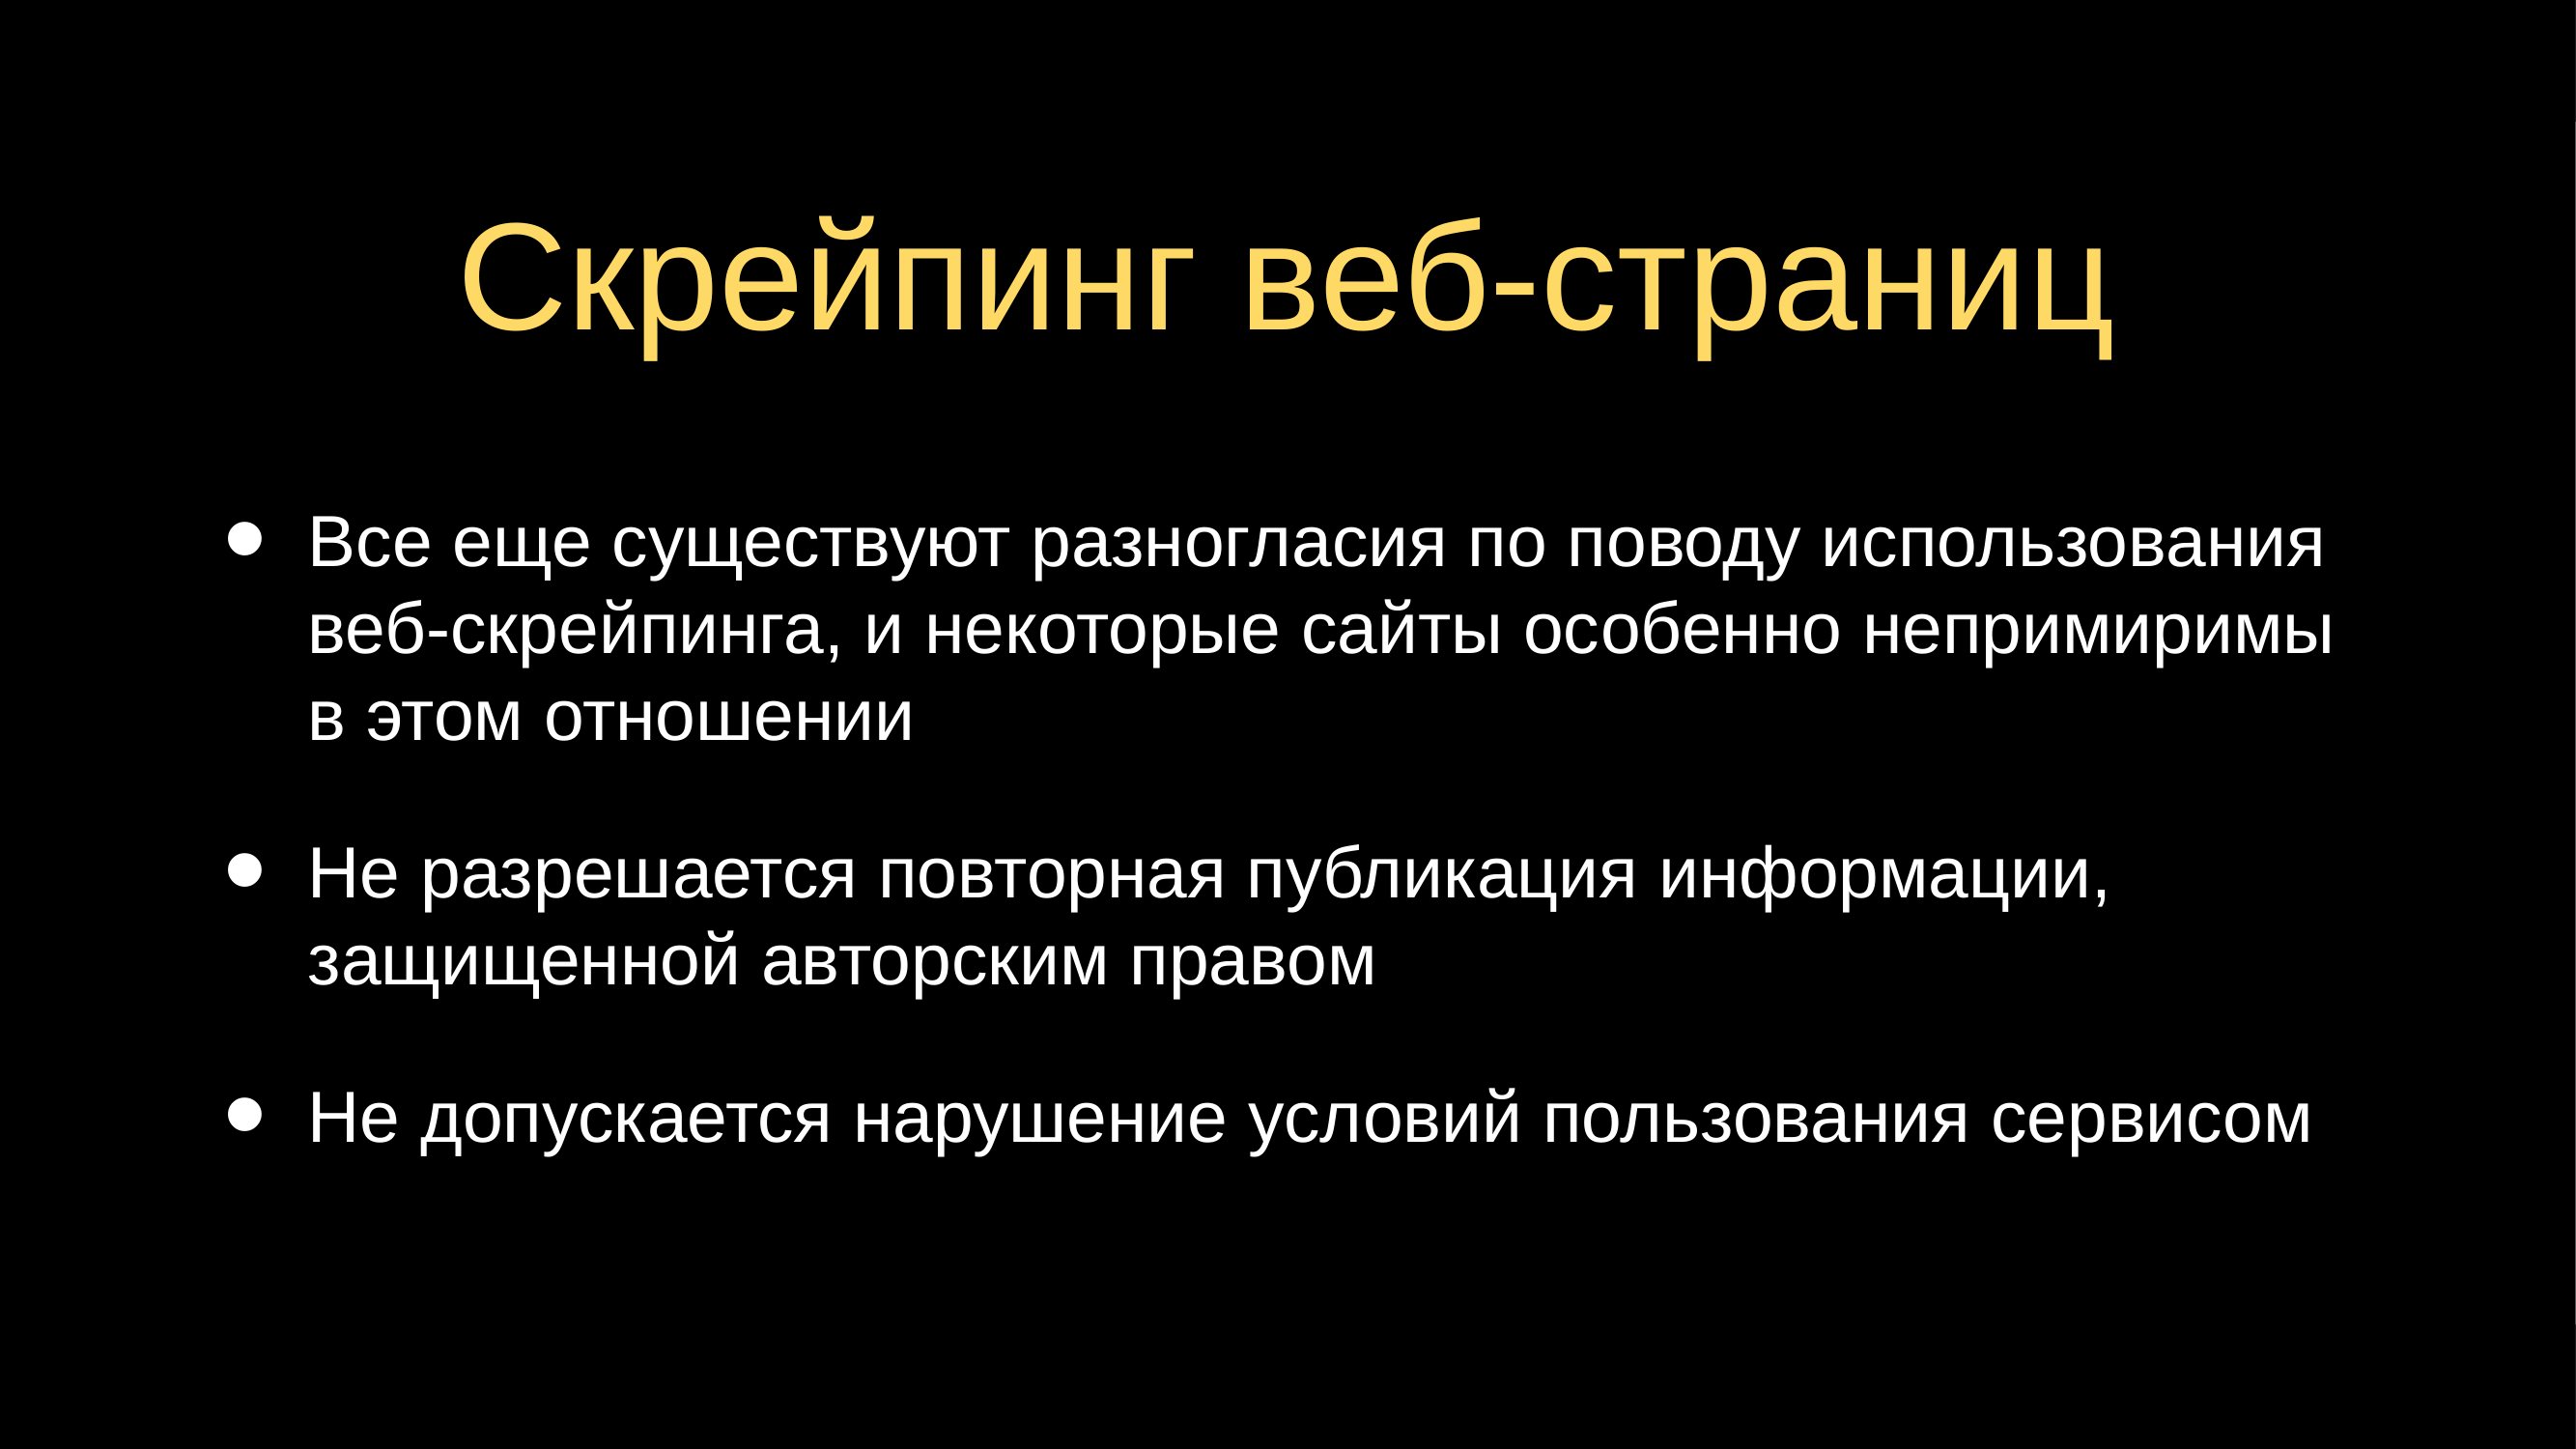

# Скрейпинг веб-страниц
Все еще существуют разногласия по поводу использования веб-скрейпинга, и некоторые сайты особенно непримиримы в этом отношении
Не разрешается повторная публикация информации, защищенной авторским правом
Не допускается нарушение условий пользования сервисом